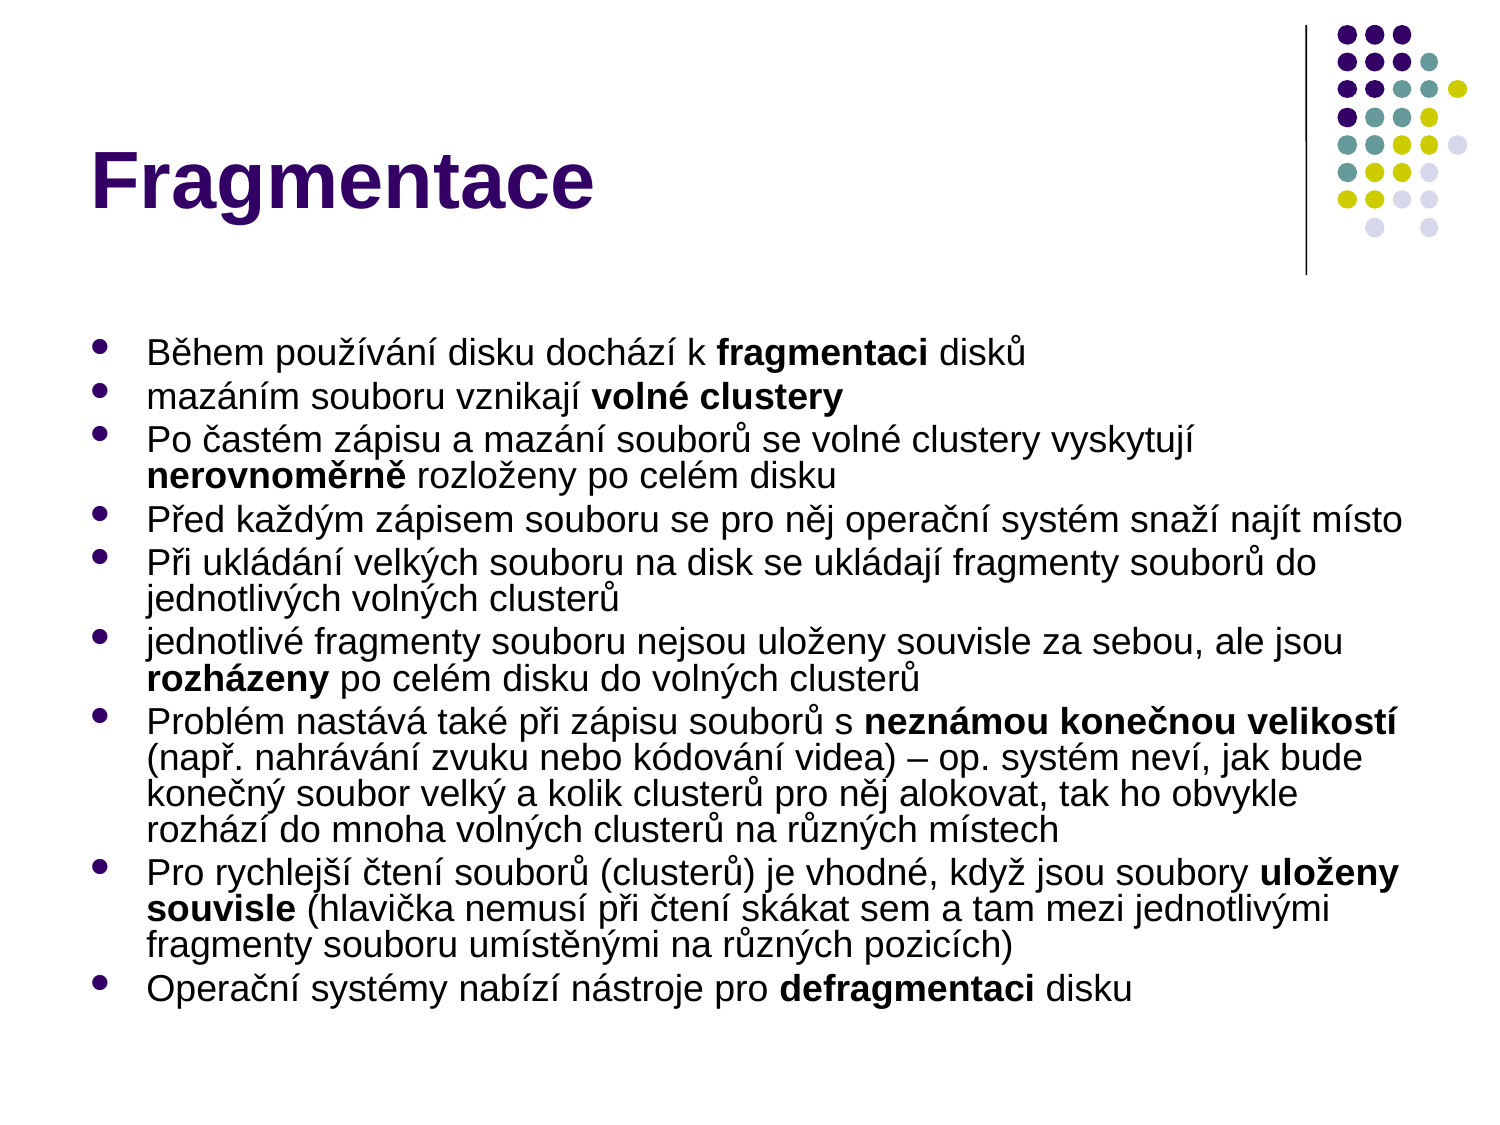

# Fragmentace

Během používání disku dochází k fragmentaci disků
mazáním souboru vznikají volné clustery
Po častém zápisu a mazání souborů se volné clustery vyskytují nerovnoměrně rozloženy po celém disku
Před každým zápisem souboru se pro něj operační systém snaží najít místo
Při ukládání velkých souboru na disk se ukládají fragmenty souborů do jednotlivých volných clusterů
jednotlivé fragmenty souboru nejsou uloženy souvisle za sebou, ale jsou rozházeny po celém disku do volných clusterů
Problém nastává také při zápisu souborů s neznámou konečnou velikostí (např. nahrávání zvuku nebo kódování videa) – op. systém neví, jak bude konečný soubor velký a kolik clusterů pro něj alokovat, tak ho obvykle rozhází do mnoha volných clusterů na různých místech
Pro rychlejší čtení souborů (clusterů) je vhodné, když jsou soubory uloženy souvisle (hlavička nemusí při čtení skákat sem a tam mezi jednotlivými fragmenty souboru umístěnými na různých pozicích)
Operační systémy nabízí nástroje pro defragmentaci disku